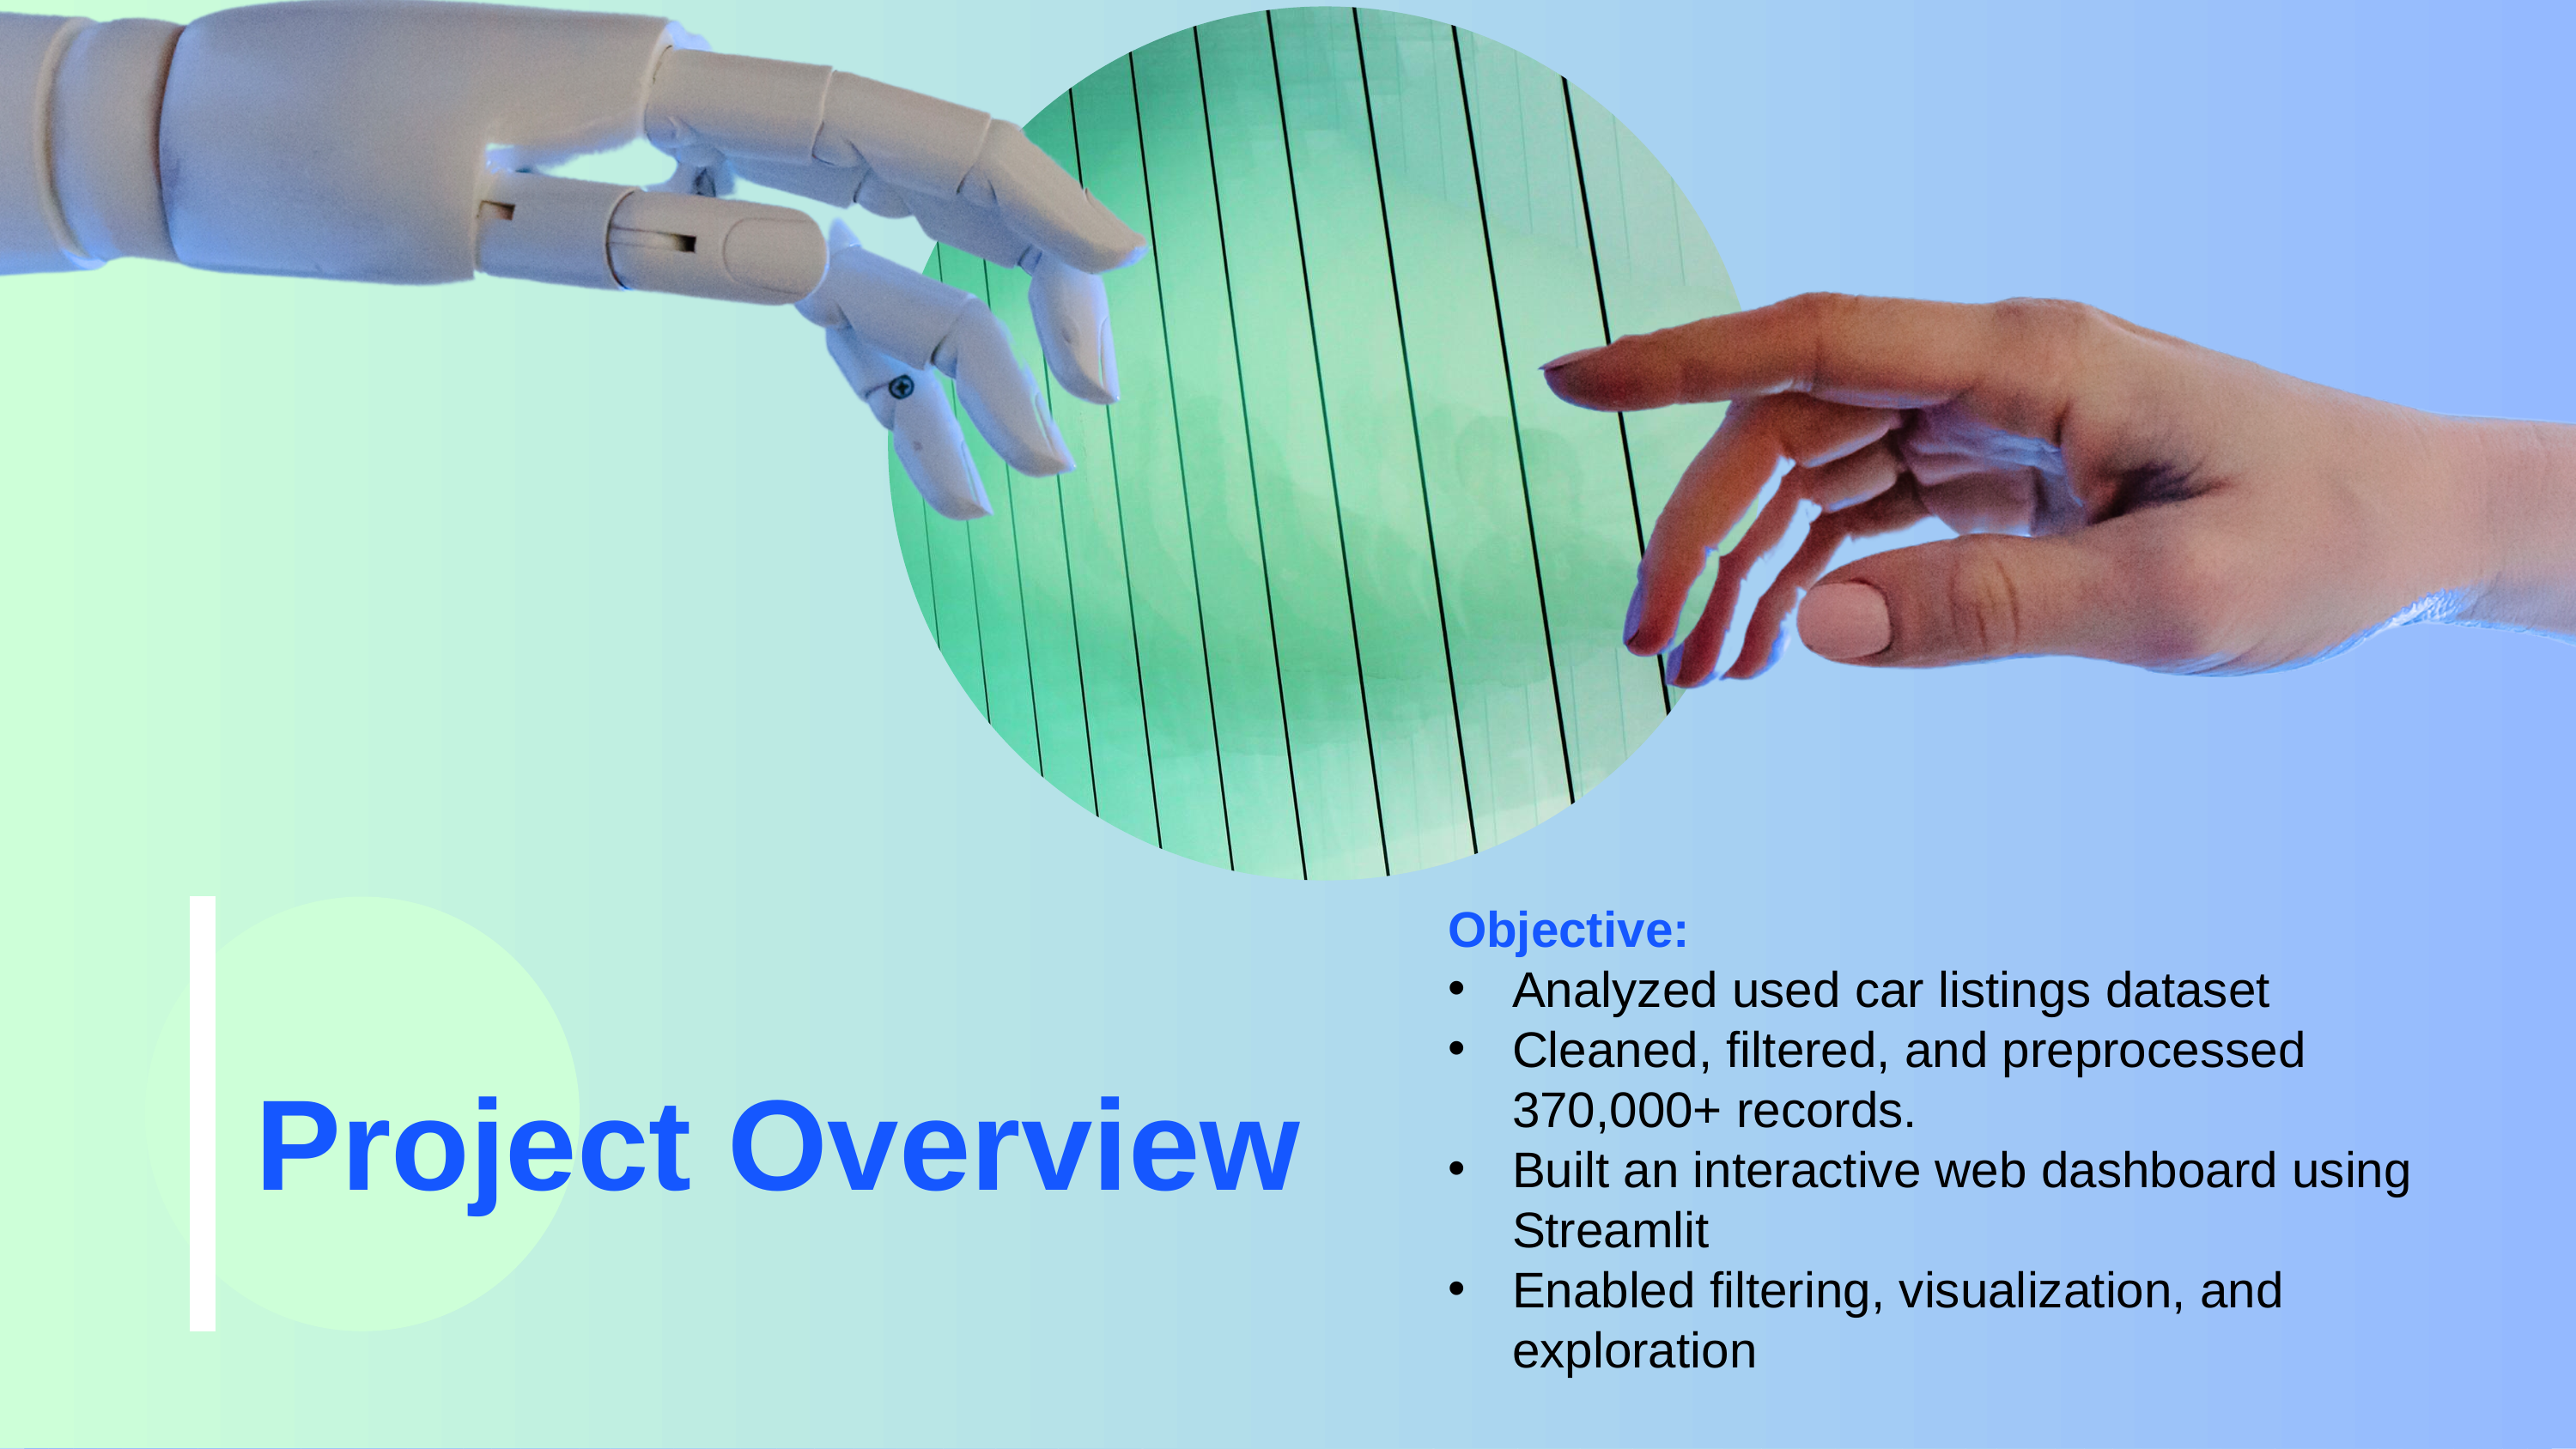

Objective:
Analyzed used car listings dataset
Cleaned, filtered, and preprocessed 370,000+ records.
Built an interactive web dashboard using Streamlit
Enabled filtering, visualization, and exploration
Project Overview